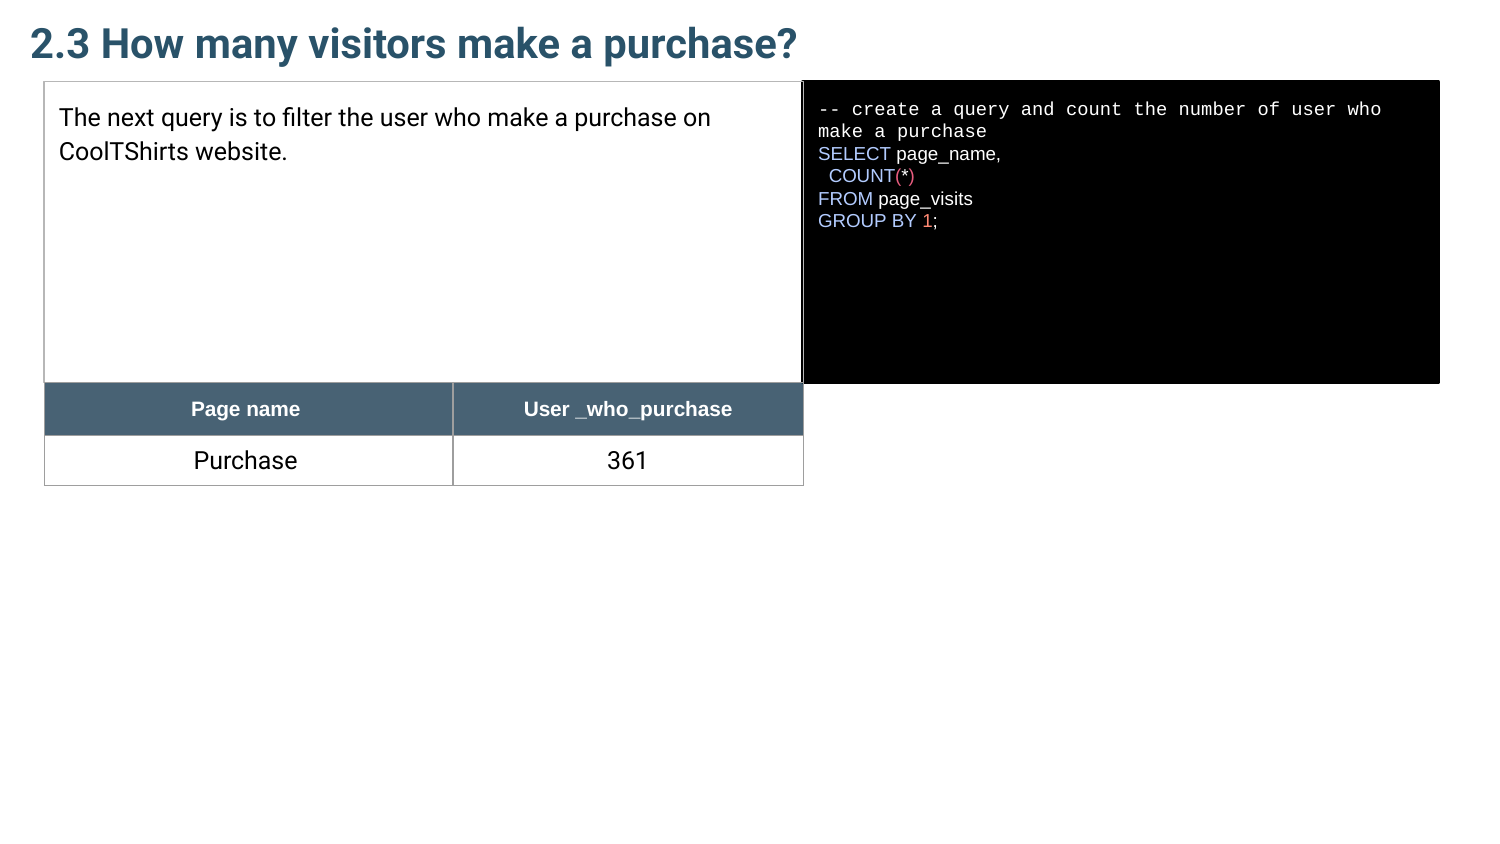

2.3 How many visitors make a purchase?
The next query is to filter the user who make a purchase on CoolTShirts website.

-- create a query and count the number of user who make a purchase
SELECT page_name,
  COUNT(*)
FROM page_visits
GROUP BY 1;

| Page name | User \_who\_purchase |
| --- | --- |
| Purchase | 361 |